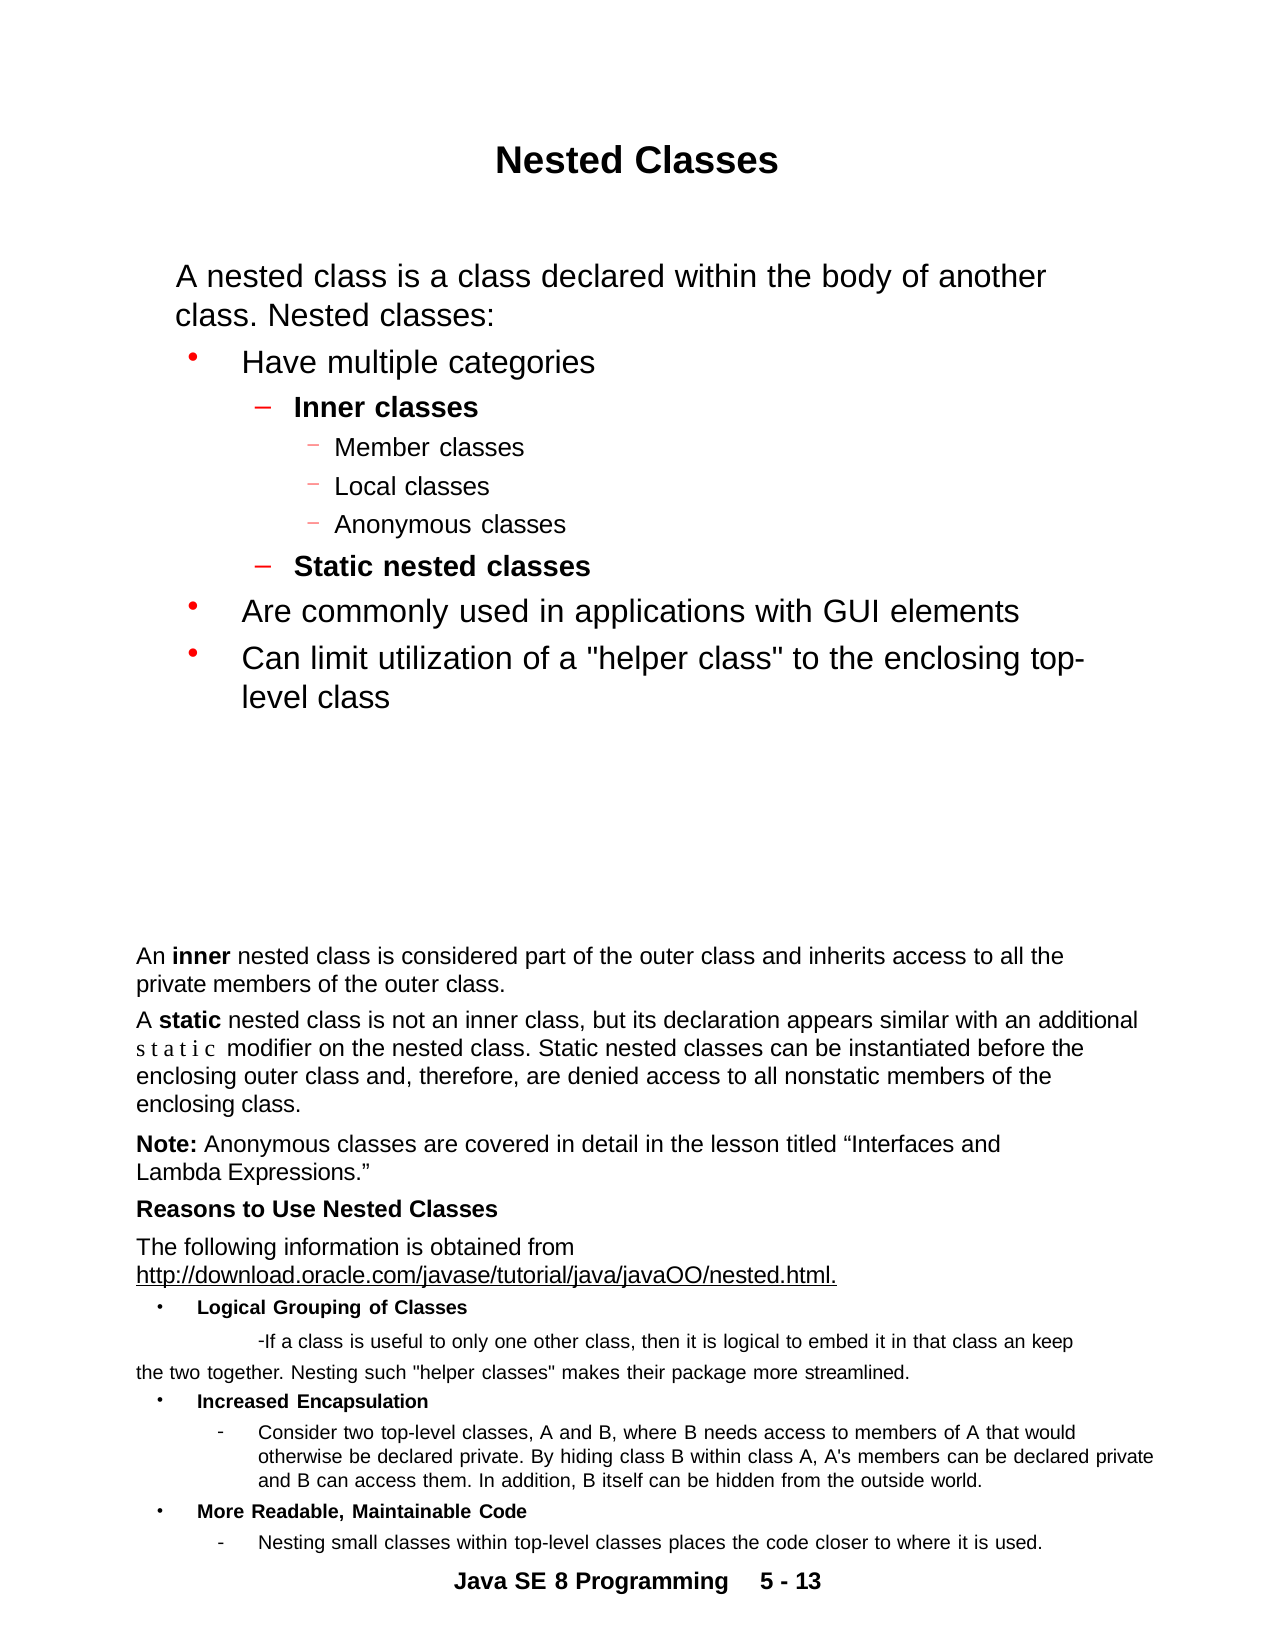

Nested Classes

A nested class is a class declared within the body of another class. Nested classes:
Have multiple categories
Inner classes
Member classes
Local classes
Anonymous classes
Static nested classes
Are commonly used in applications with GUI elements
Can limit utilization of a "helper class" to the enclosing top- level class
An inner nested class is considered part of the outer class and inherits access to all the private members of the outer class.
A static nested class is not an inner class, but its declaration appears similar with an additional static modifier on the nested class. Static nested classes can be instantiated before the enclosing outer class and, therefore, are denied access to all nonstatic members of the enclosing class.
Note: Anonymous classes are covered in detail in the lesson titled “Interfaces and Lambda Expressions.”
Reasons to Use Nested Classes
The following information is obtained from http://download.oracle.com/javase/tutorial/java/javaOO/nested.html.
Logical Grouping of Classes
If a class is useful to only one other class, then it is logical to embed it in that class an keep the two together. Nesting such "helper classes" makes their package more streamlined.
Increased Encapsulation
Consider two top-level classes, A and B, where B needs access to members of A that would otherwise be declared private. By hiding class B within class A, A's members can be declared private and B can access them. In addition, B itself can be hidden from the outside world.
More Readable, Maintainable Code
Nesting small classes within top-level classes places the code closer to where it is used.
Java SE 8 Programming	5 - 13